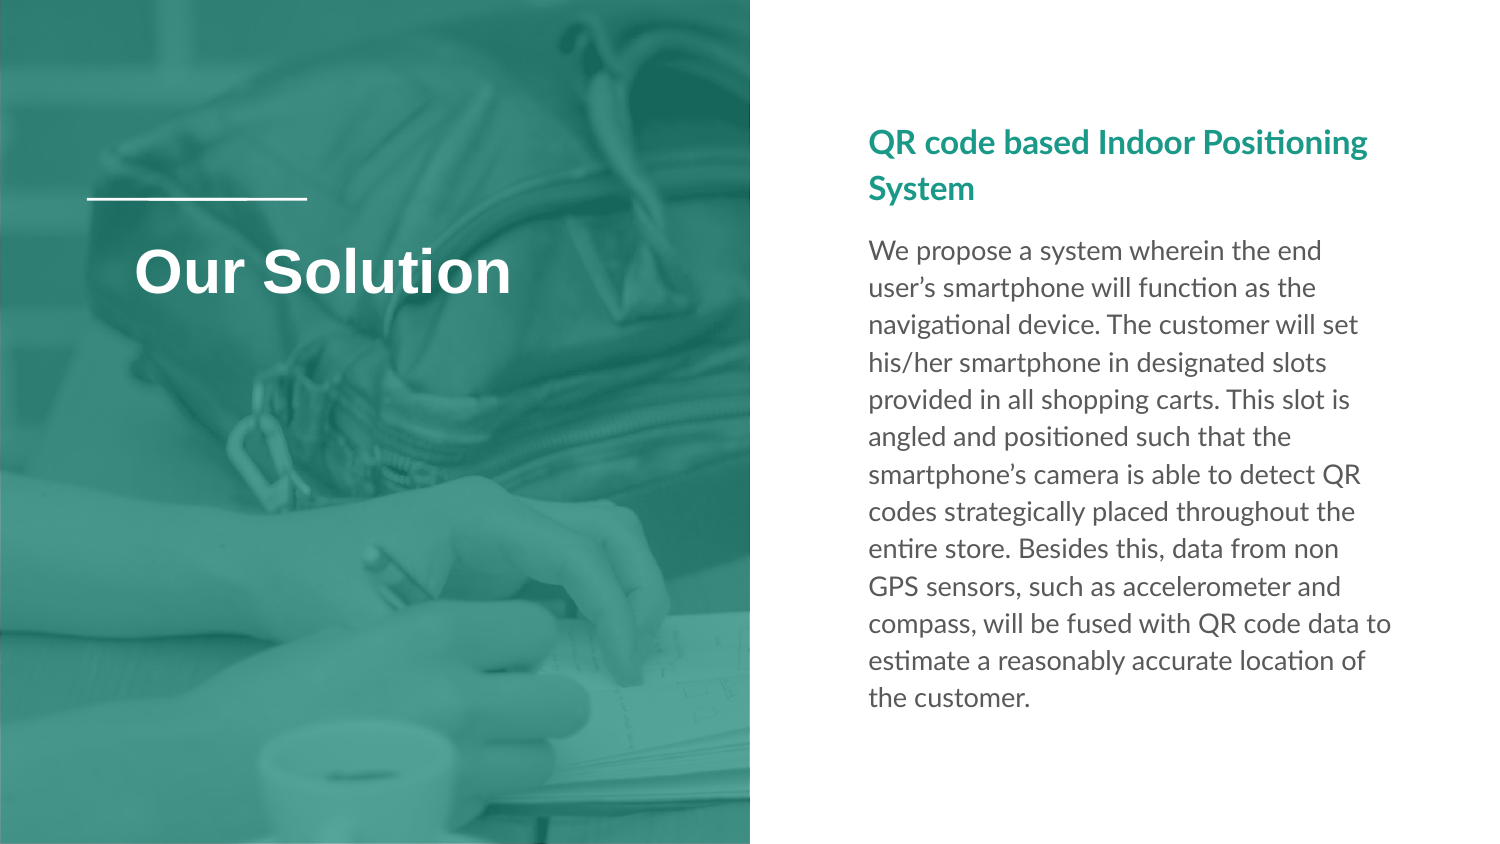

QR code based Indoor Positioning System
We propose a system wherein the end user’s smartphone will function as the navigational device. The customer will set his/her smartphone in designated slots provided in all shopping carts. This slot is angled and positioned such that the smartphone’s camera is able to detect QR codes strategically placed throughout the entire store. Besides this, data from non GPS sensors, such as accelerometer and compass, will be fused with QR code data to estimate a reasonably accurate location of the customer.

# Our Solution